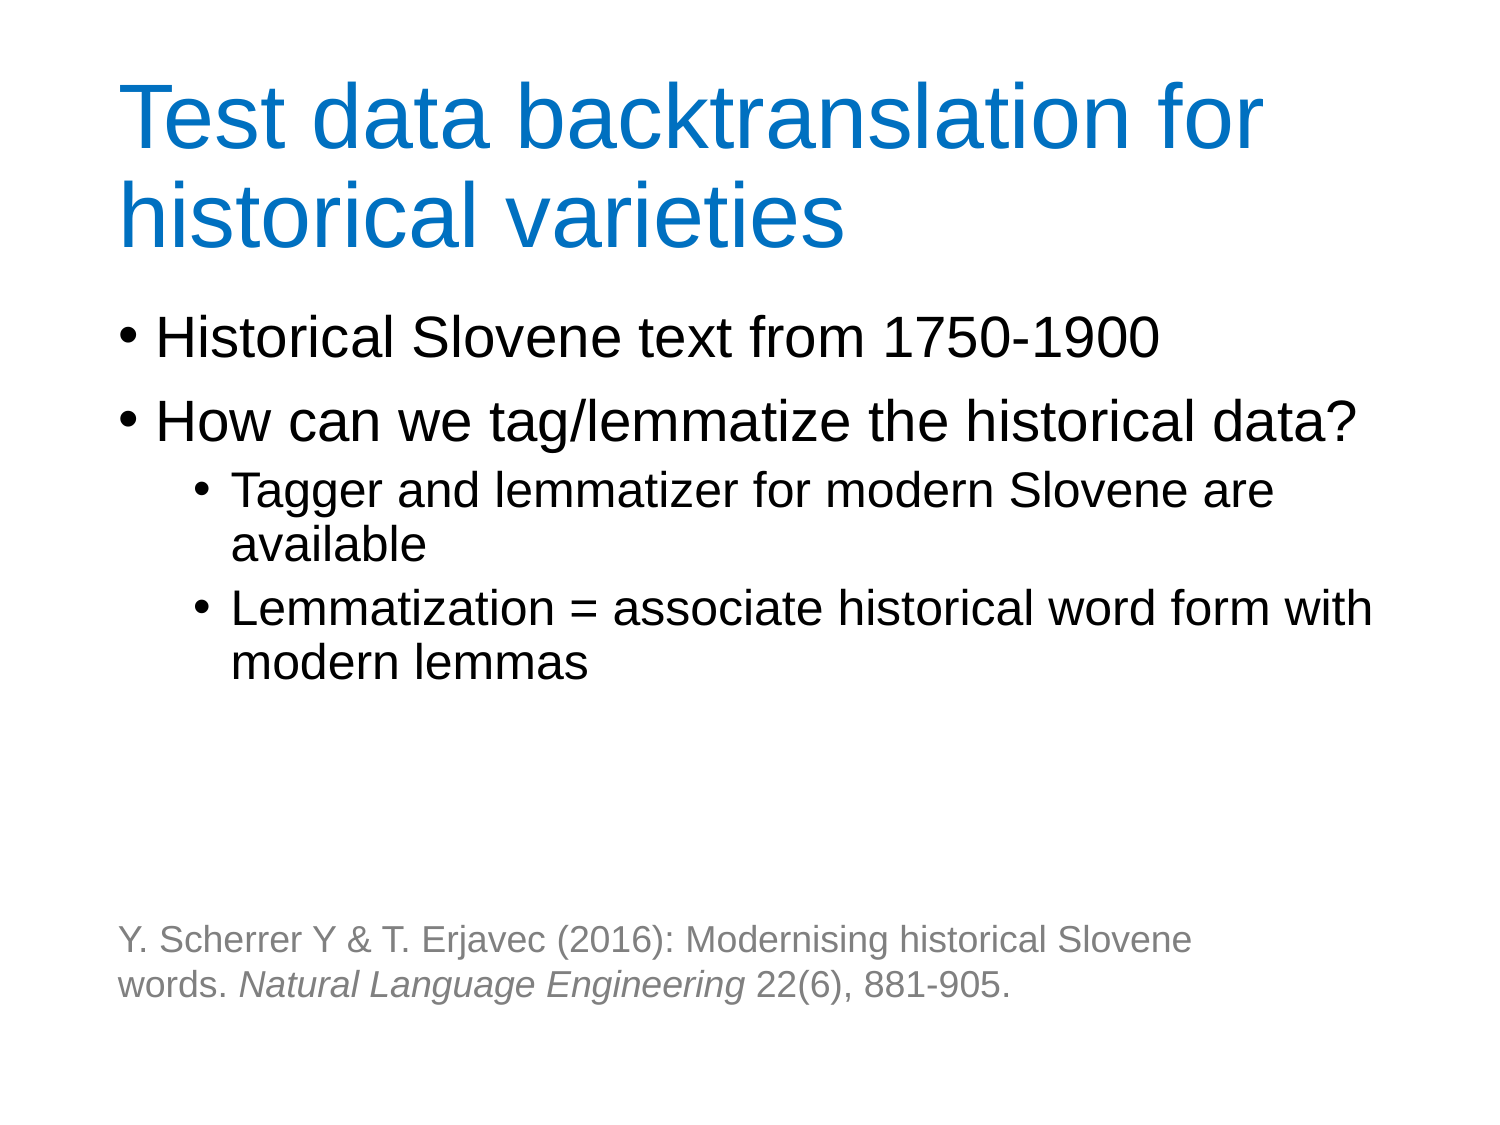

# Test data backtranslation for historical varieties
Historical Slovene text from 1750-1900
How can we tag/lemmatize the historical data?
Tagger and lemmatizer for modern Slovene are available
Lemmatization = associate historical word form with modern lemmas
Y. Scherrer Y & T. Erjavec (2016): Modernising historical Slovene words. Natural Language Engineering 22(6), 881-905.